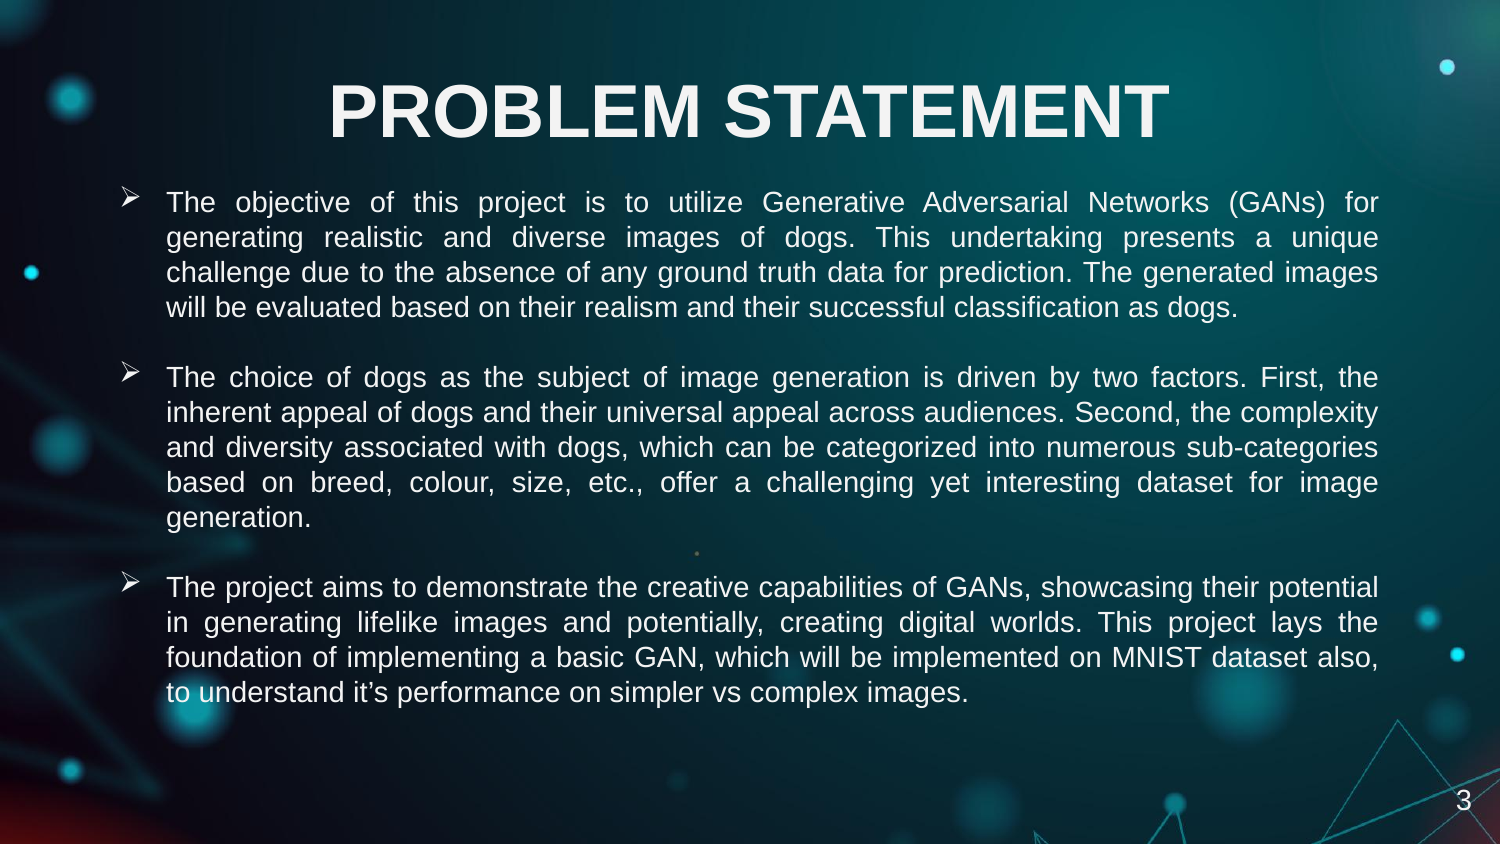

PROBLEM STATEMENT

The objective of this project is to utilize Generative Adversarial Networks (GANs) for generating realistic and diverse images of dogs. This undertaking presents a unique challenge due to the absence of any ground truth data for prediction. The generated images will be evaluated based on their realism and their successful classification as dogs.

The choice of dogs as the subject of image generation is driven by two factors. First, the inherent appeal of dogs and their universal appeal across audiences. Second, the complexity and diversity associated with dogs, which can be categorized into numerous sub-categories based on breed, colour, size, etc., offer a challenging yet interesting dataset for image generation.

The project aims to demonstrate the creative capabilities of GANs, showcasing their potential in generating lifelike images and potentially, creating digital worlds. This project lays the foundation of implementing a basic GAN, which will be implemented on MNIST dataset also, to understand it’s performance on simpler vs complex images.
3